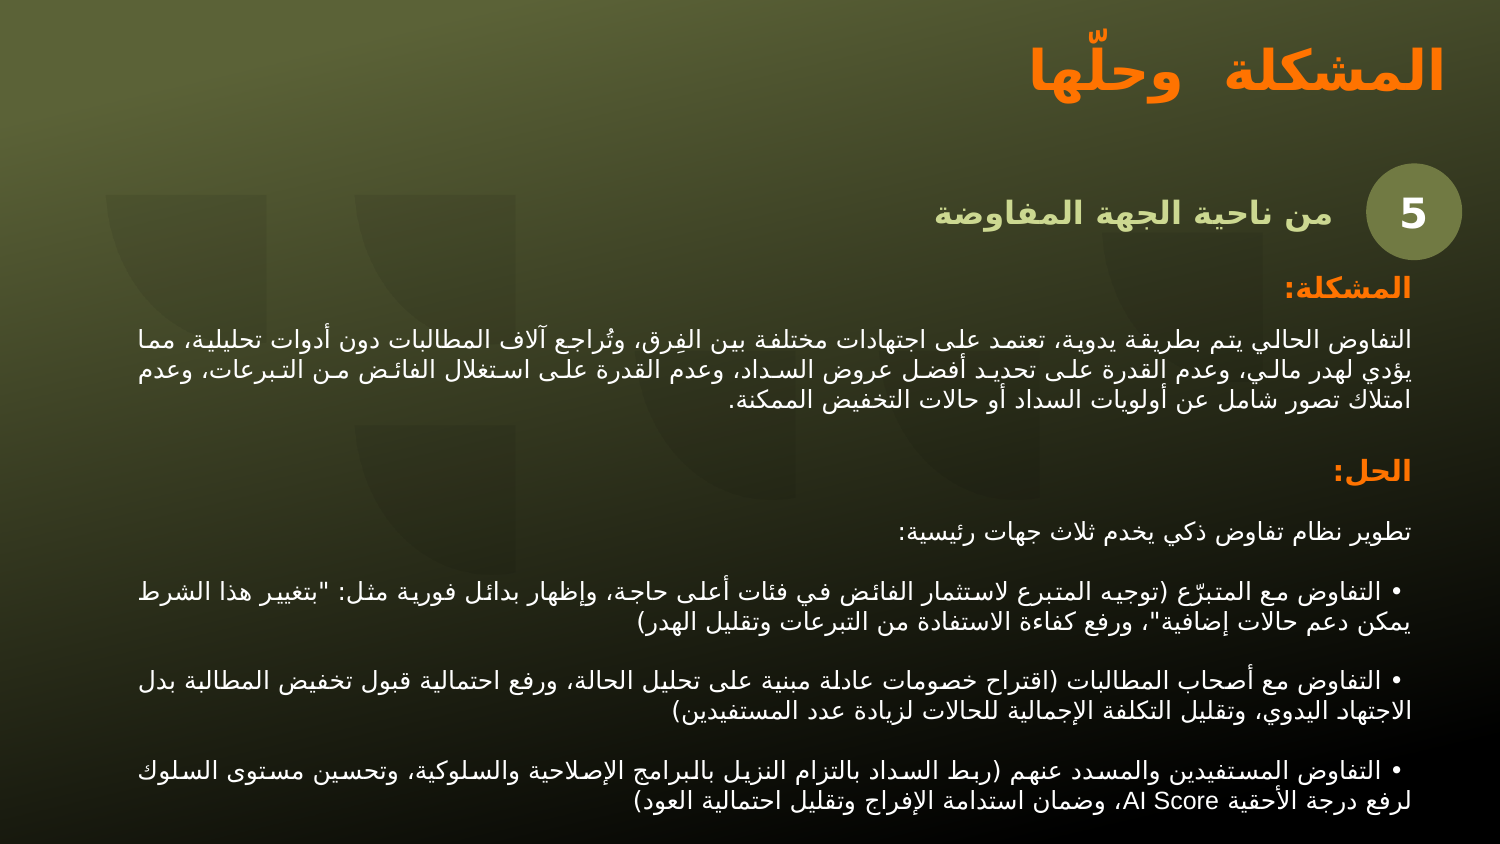

المشكلة  وحلّها
5
من ناحية الجهة المفاوضة
المشكلة:
التفاوض الحالي يتم بطريقة يدوية، تعتمد على اجتهادات مختلفة بين الفِرق، وتُراجع آلاف المطالبات دون أدوات تحليلية، مما يؤدي لهدر مالي، وعدم القدرة على تحديد أفضل عروض السداد، وعدم القدرة على استغلال الفائض من التبرعات، وعدم امتلاك تصور شامل عن أولويات السداد أو حالات التخفيض الممكنة.
الحل:
تطوير نظام تفاوض ذكي يخدم ثلاث جهات رئيسية:

 • التفاوض مع المتبرّع (توجيه المتبرع لاستثمار الفائض في فئات أعلى حاجة، وإظهار بدائل فورية مثل: "بتغيير هذا الشرط يمكن دعم حالات إضافية"، ورفع كفاءة الاستفادة من التبرعات وتقليل الهدر)

 • التفاوض مع أصحاب المطالبات (اقتراح خصومات عادلة مبنية على تحليل الحالة، ورفع احتمالية قبول تخفيض المطالبة بدل الاجتهاد اليدوي، وتقليل التكلفة الإجمالية للحالات لزيادة عدد المستفيدين)

 • التفاوض المستفيدين والمسدد عنهم (ربط السداد بالتزام النزيل بالبرامج الإصلاحية والسلوكية، وتحسين مستوى السلوك لرفع درجة الأحقية AI Score، وضمان استدامة الإفراج وتقليل احتمالية العود)